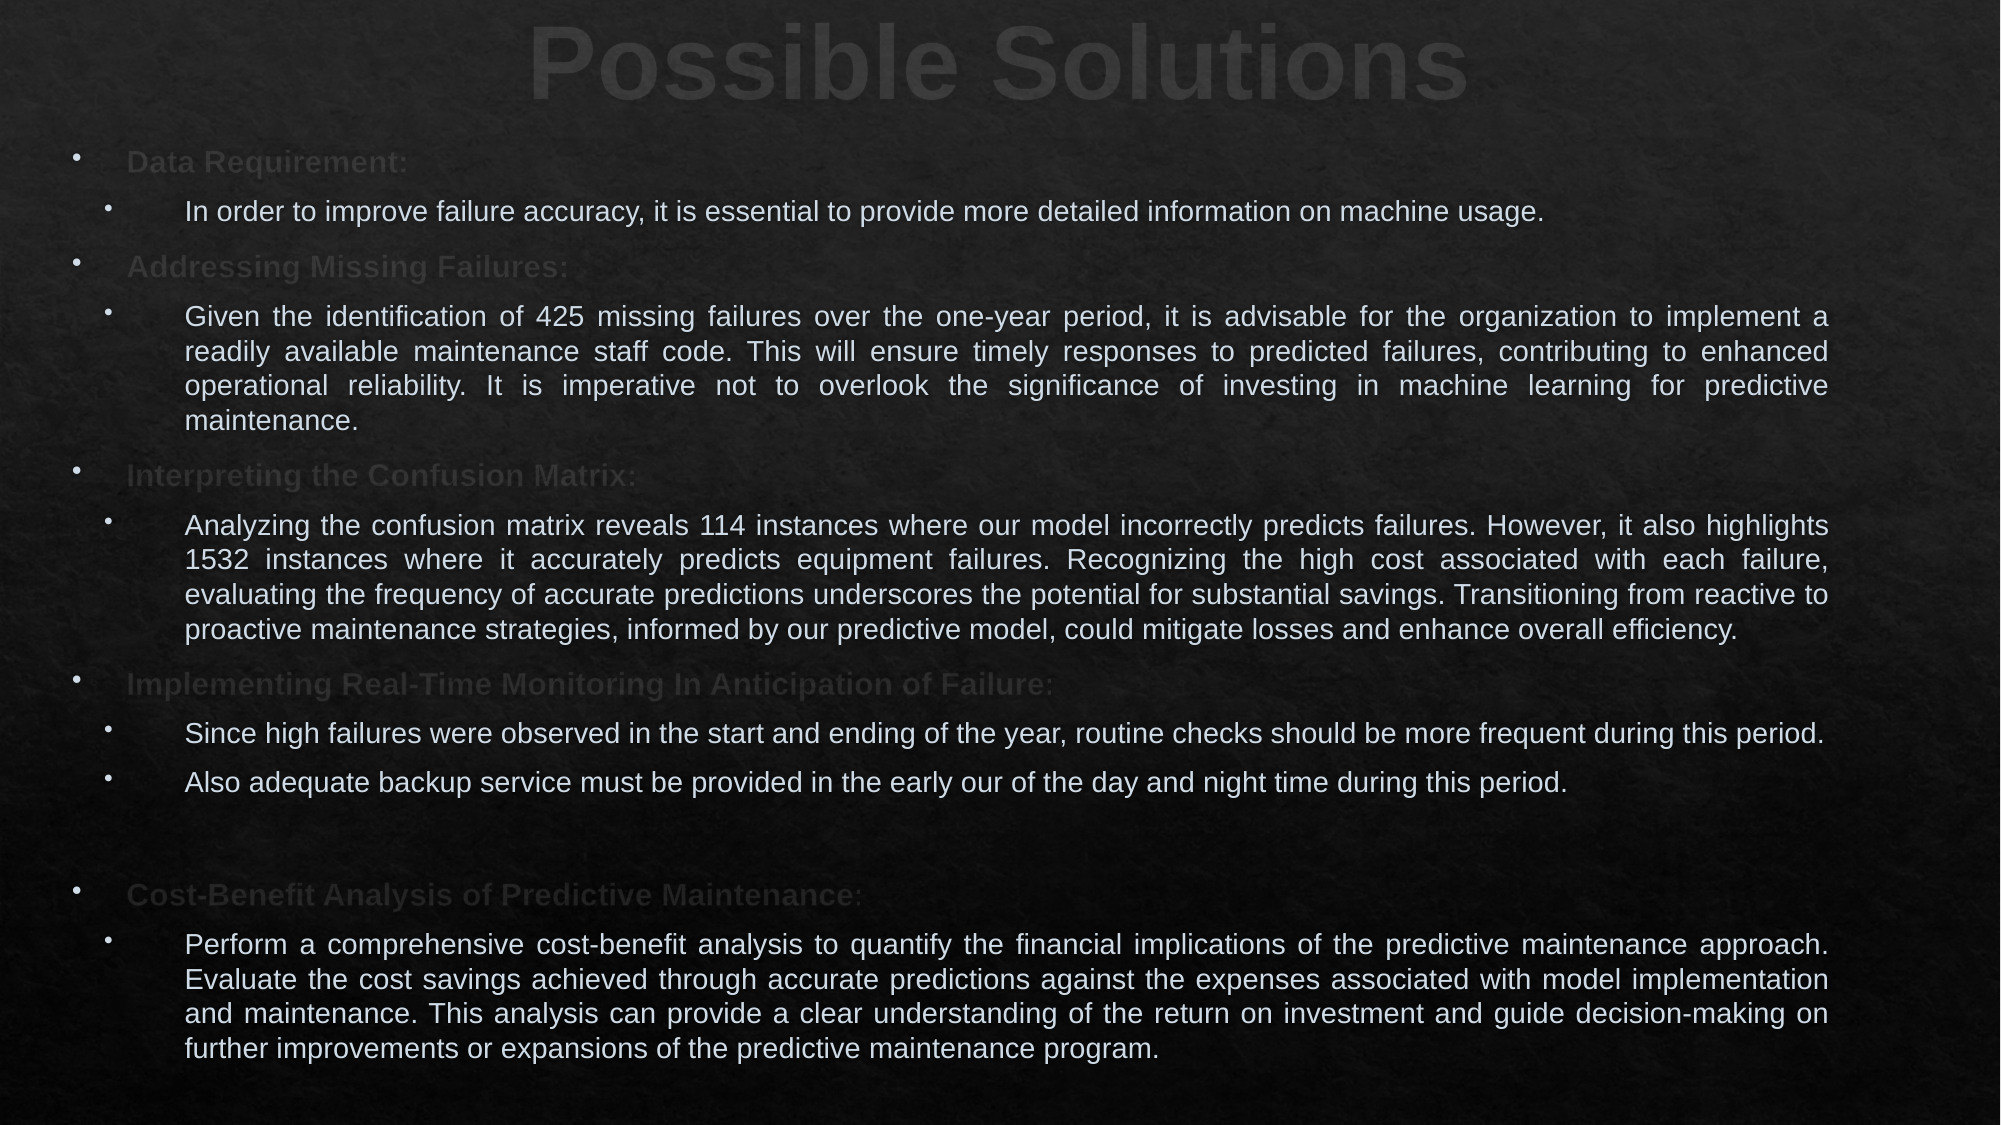

# Possible Solutions
Data Requirement:
In order to improve failure accuracy, it is essential to provide more detailed information on machine usage.
Addressing Missing Failures:
Given the identification of 425 missing failures over the one-year period, it is advisable for the organization to implement a readily available maintenance staff code. This will ensure timely responses to predicted failures, contributing to enhanced operational reliability. It is imperative not to overlook the significance of investing in machine learning for predictive maintenance.
Interpreting the Confusion Matrix:
Analyzing the confusion matrix reveals 114 instances where our model incorrectly predicts failures. However, it also highlights 1532 instances where it accurately predicts equipment failures. Recognizing the high cost associated with each failure, evaluating the frequency of accurate predictions underscores the potential for substantial savings. Transitioning from reactive to proactive maintenance strategies, informed by our predictive model, could mitigate losses and enhance overall efficiency.
Implementing Real-Time Monitoring In Anticipation of Failure:
Since high failures were observed in the start and ending of the year, routine checks should be more frequent during this period.
Also adequate backup service must be provided in the early our of the day and night time during this period.

Cost-Benefit Analysis of Predictive Maintenance:
Perform a comprehensive cost-benefit analysis to quantify the financial implications of the predictive maintenance approach. Evaluate the cost savings achieved through accurate predictions against the expenses associated with model implementation and maintenance. This analysis can provide a clear understanding of the return on investment and guide decision-making on further improvements or expansions of the predictive maintenance program.